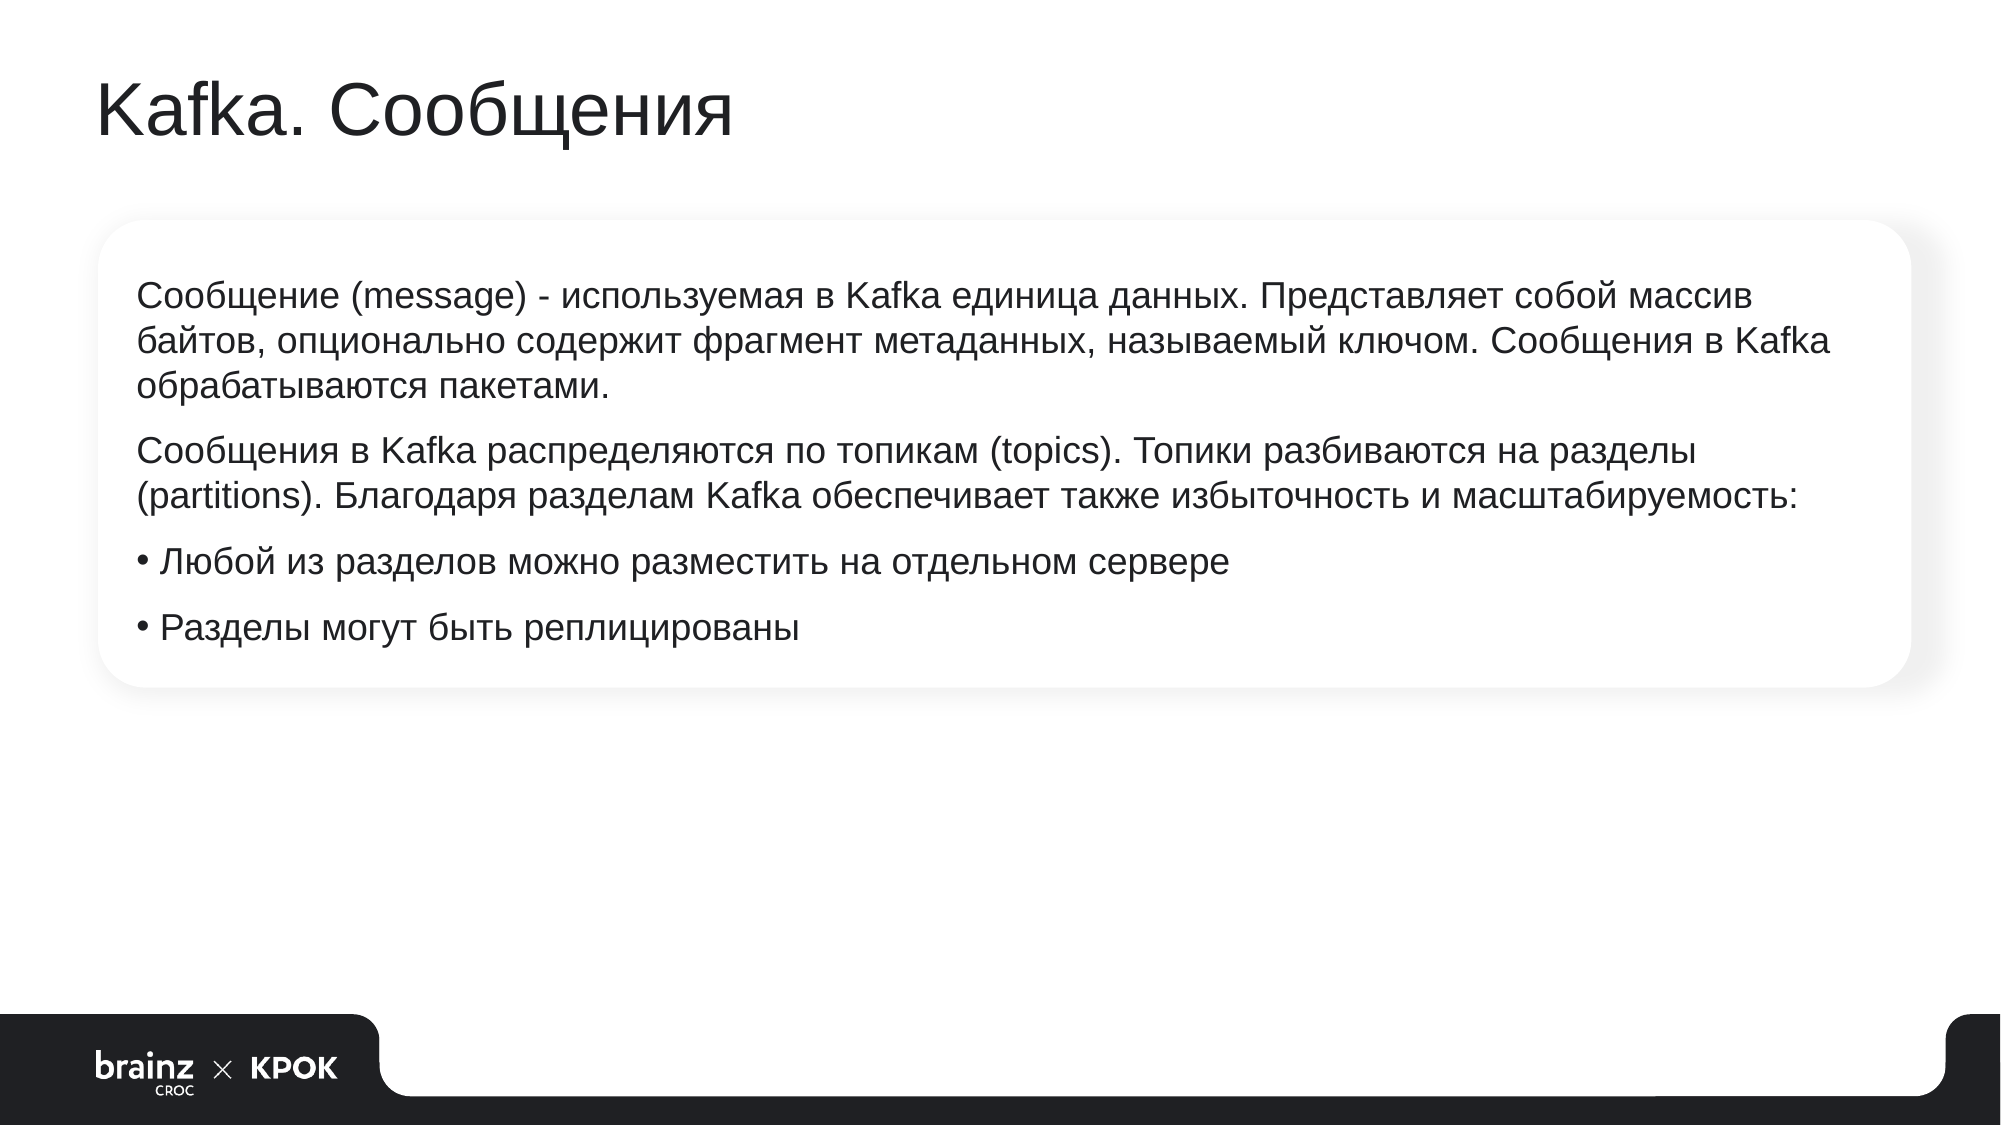

# Kafka. Сообщения

Сообщение (message) - используемая в Kafka единица данных. Представляет собой массив байтов, опционально содержит фрагмент метаданных, называемый ключом. Сообщения в Kafka обрабатываются пакетами.
Сообщения в Kafka распределяются по топикам (topics). Топики разбиваются на разделы (partitions). Благодаря разделам Kafka обеспечивает также избыточность и масштабируемость:
 Любой из разделов можно разместить на отдельном сервере
 Разделы могут быть реплицированы